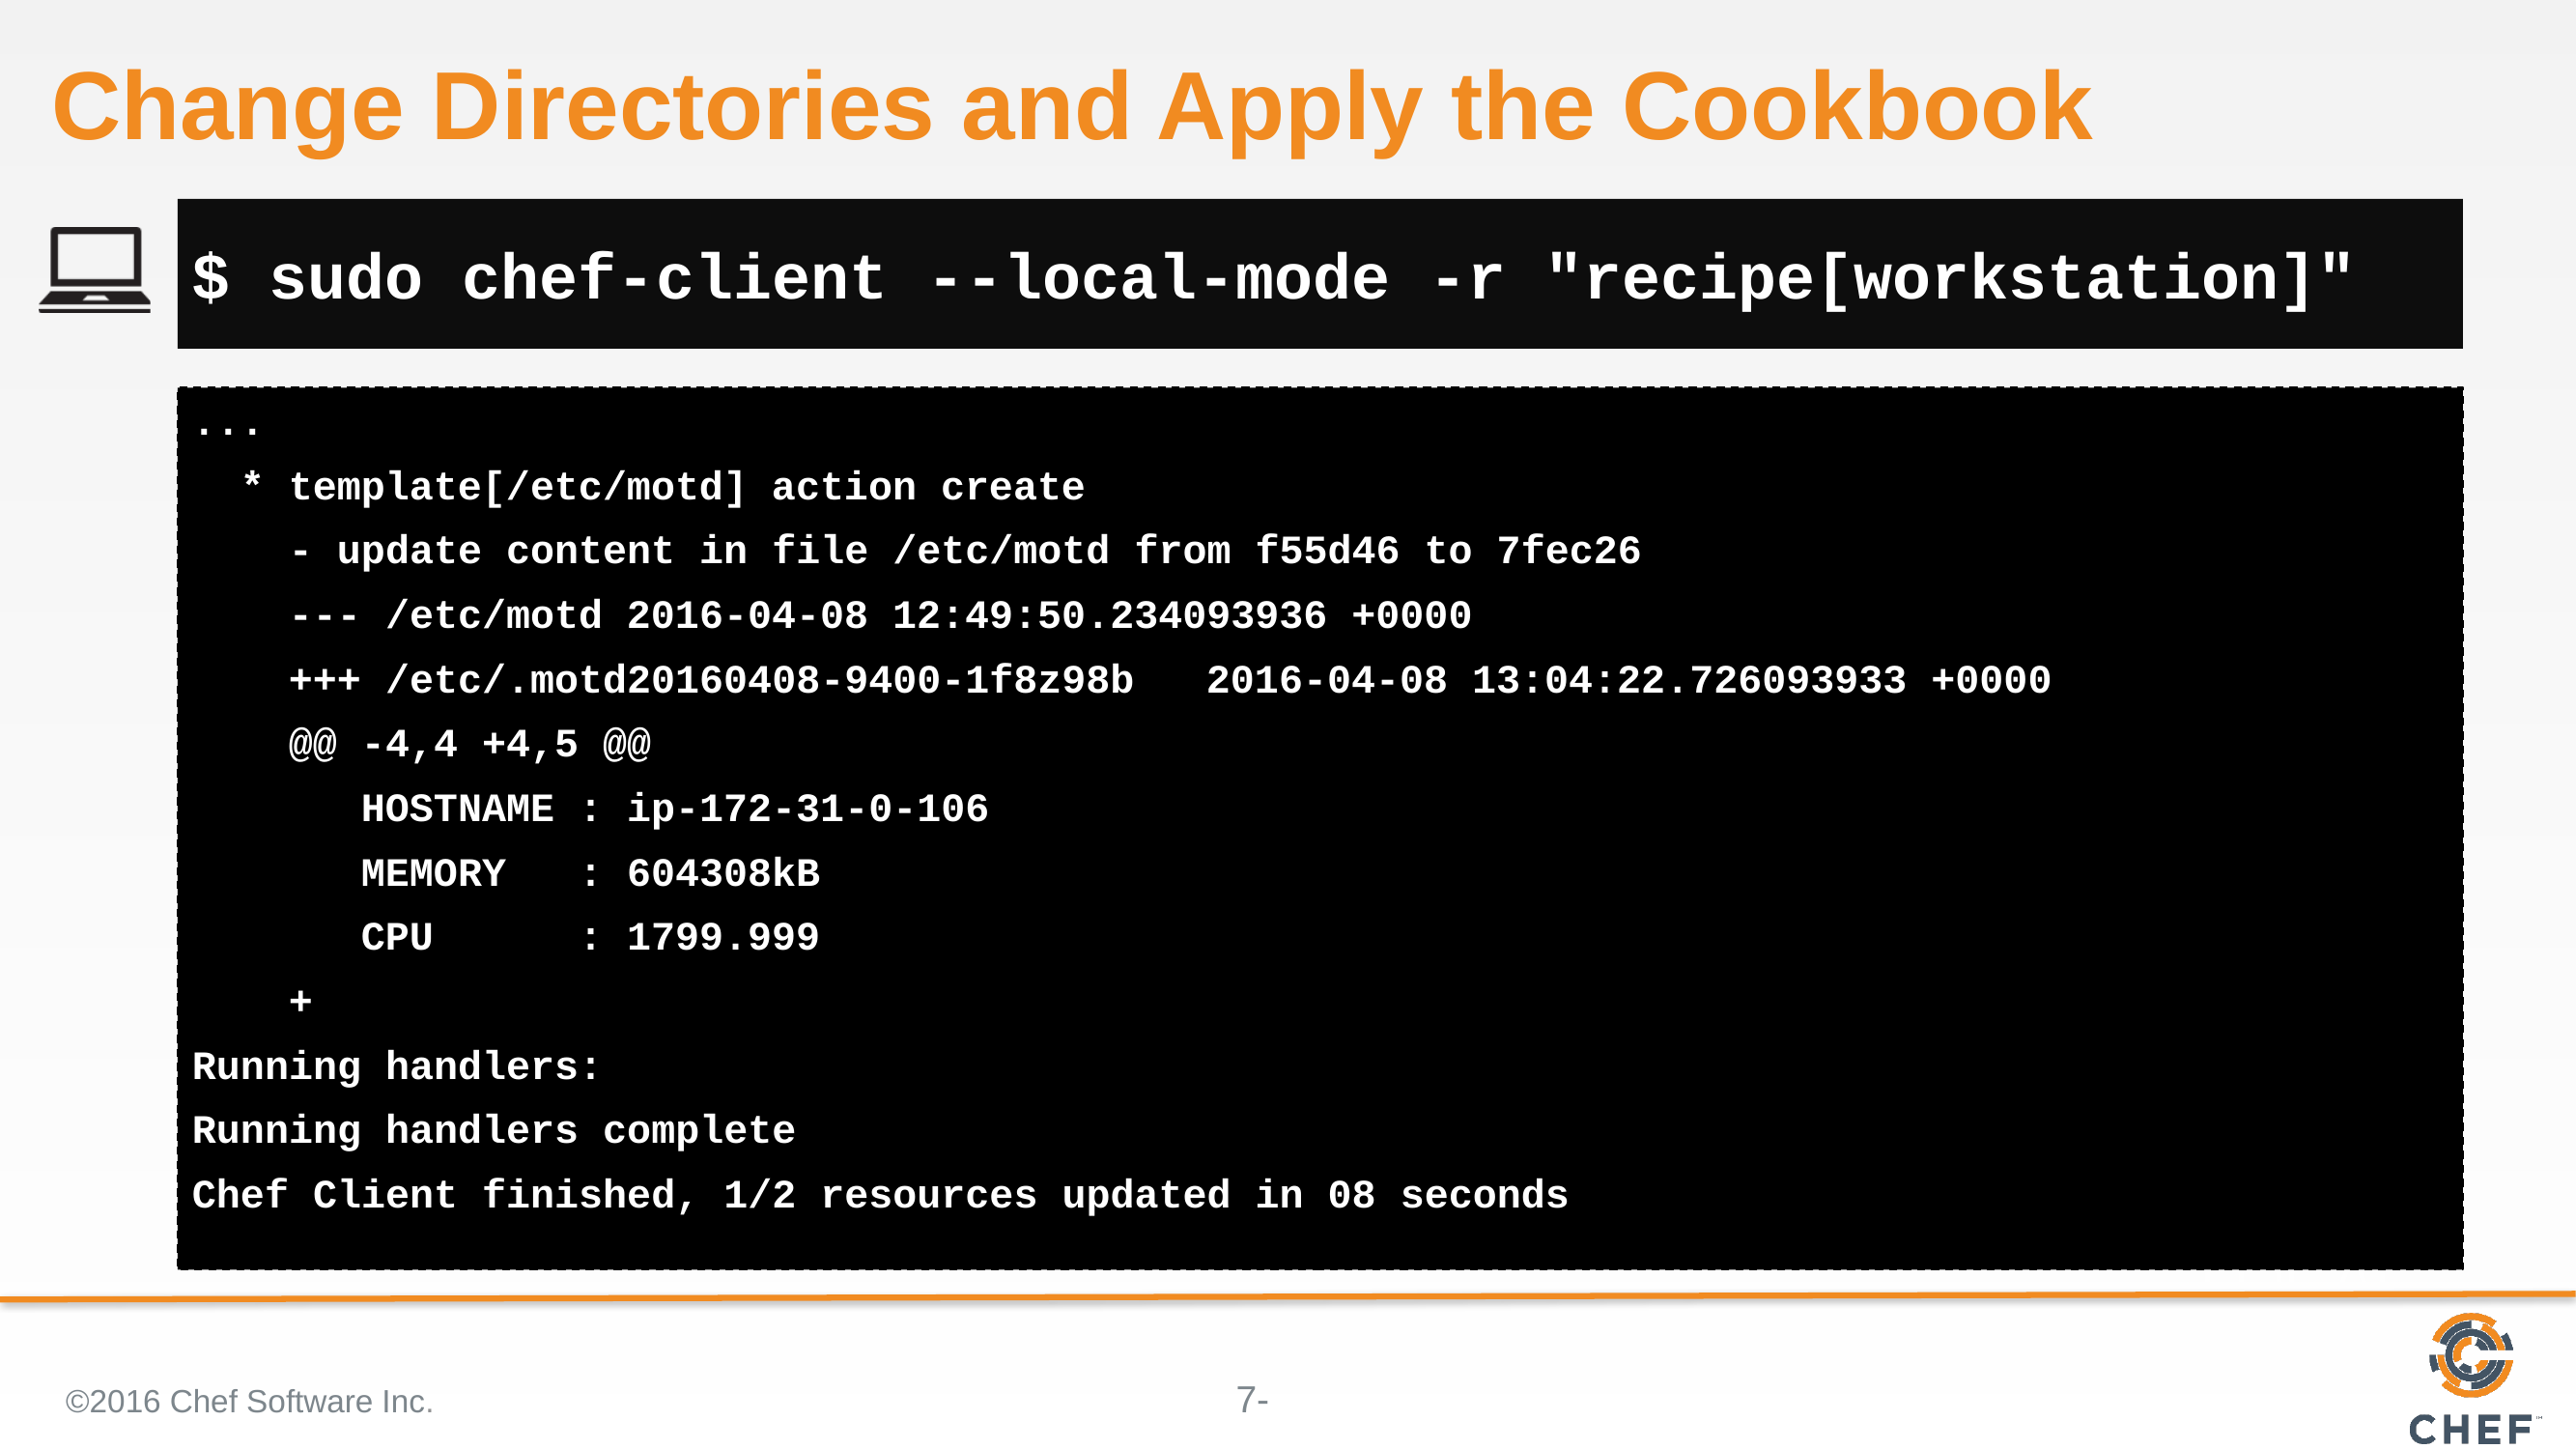

# Change Directories and Apply the Cookbook
$ sudo chef-client --local-mode -r "recipe[workstation]"
...
  * template[/etc/motd] action create
    - update content in file /etc/motd from f55d46 to 7fec26
    --- /etc/motd	2016-04-08 12:49:50.234093936 +0000
    +++ /etc/.motd20160408-9400-1f8z98b	2016-04-08 13:04:22.726093933 +0000
    @@ -4,4 +4,5 @@
       HOSTNAME : ip-172-31-0-106
       MEMORY   : 604308kB
       CPU      : 1799.999
    +
Running handlers:
Running handlers complete
Chef Client finished, 1/2 resources updated in 08 seconds
©2016 Chef Software Inc.